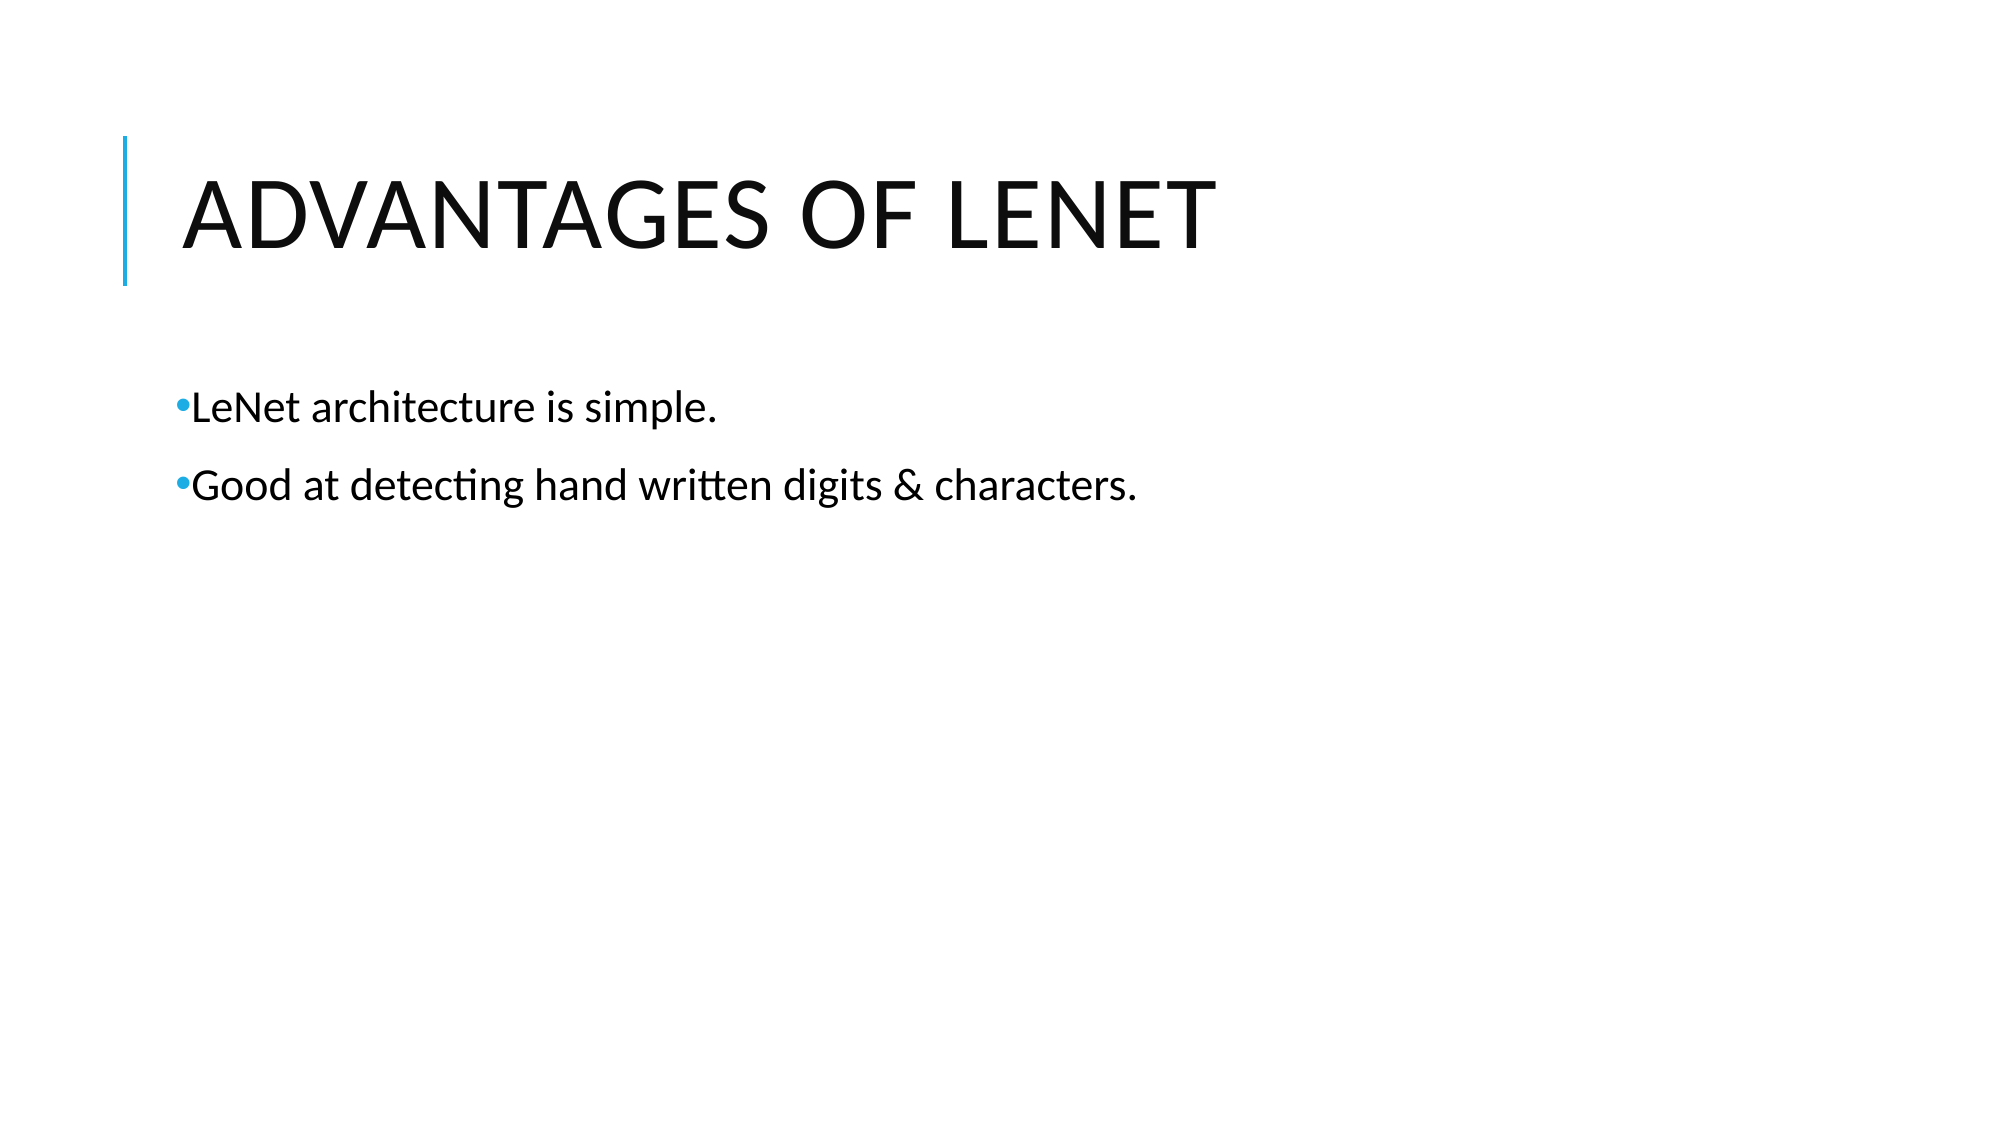

# Advantages of LENET
LeNet architecture is simple.
Good at detecting hand written digits & characters.